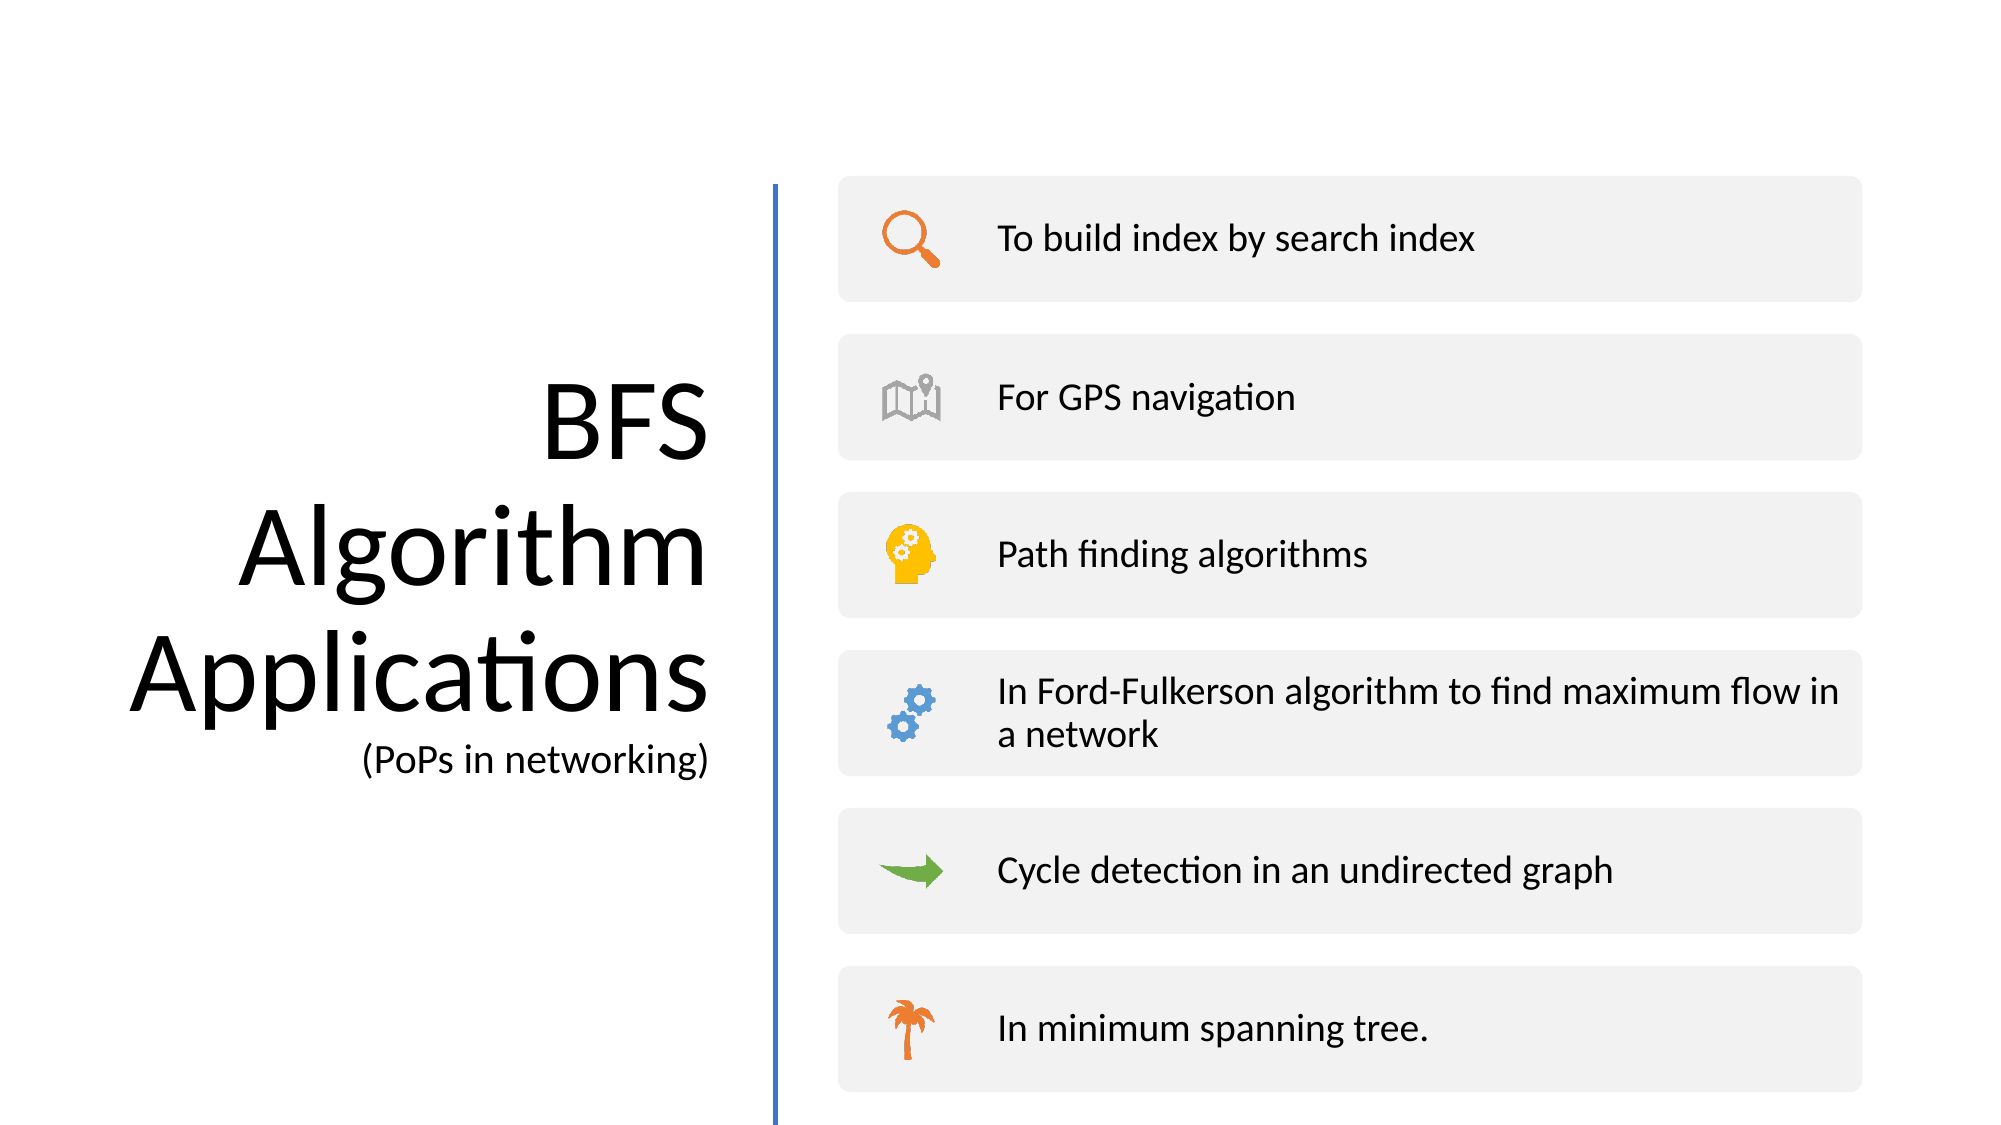

# BFS Algorithm Applications (PoPs in networking)

To build index by search index
For GPS navigation
Path finding algorithms
In Ford-Fulkerson algorithm to find maximum flow in a network
Cycle detection in an undirected graph
In minimum spanning tree.